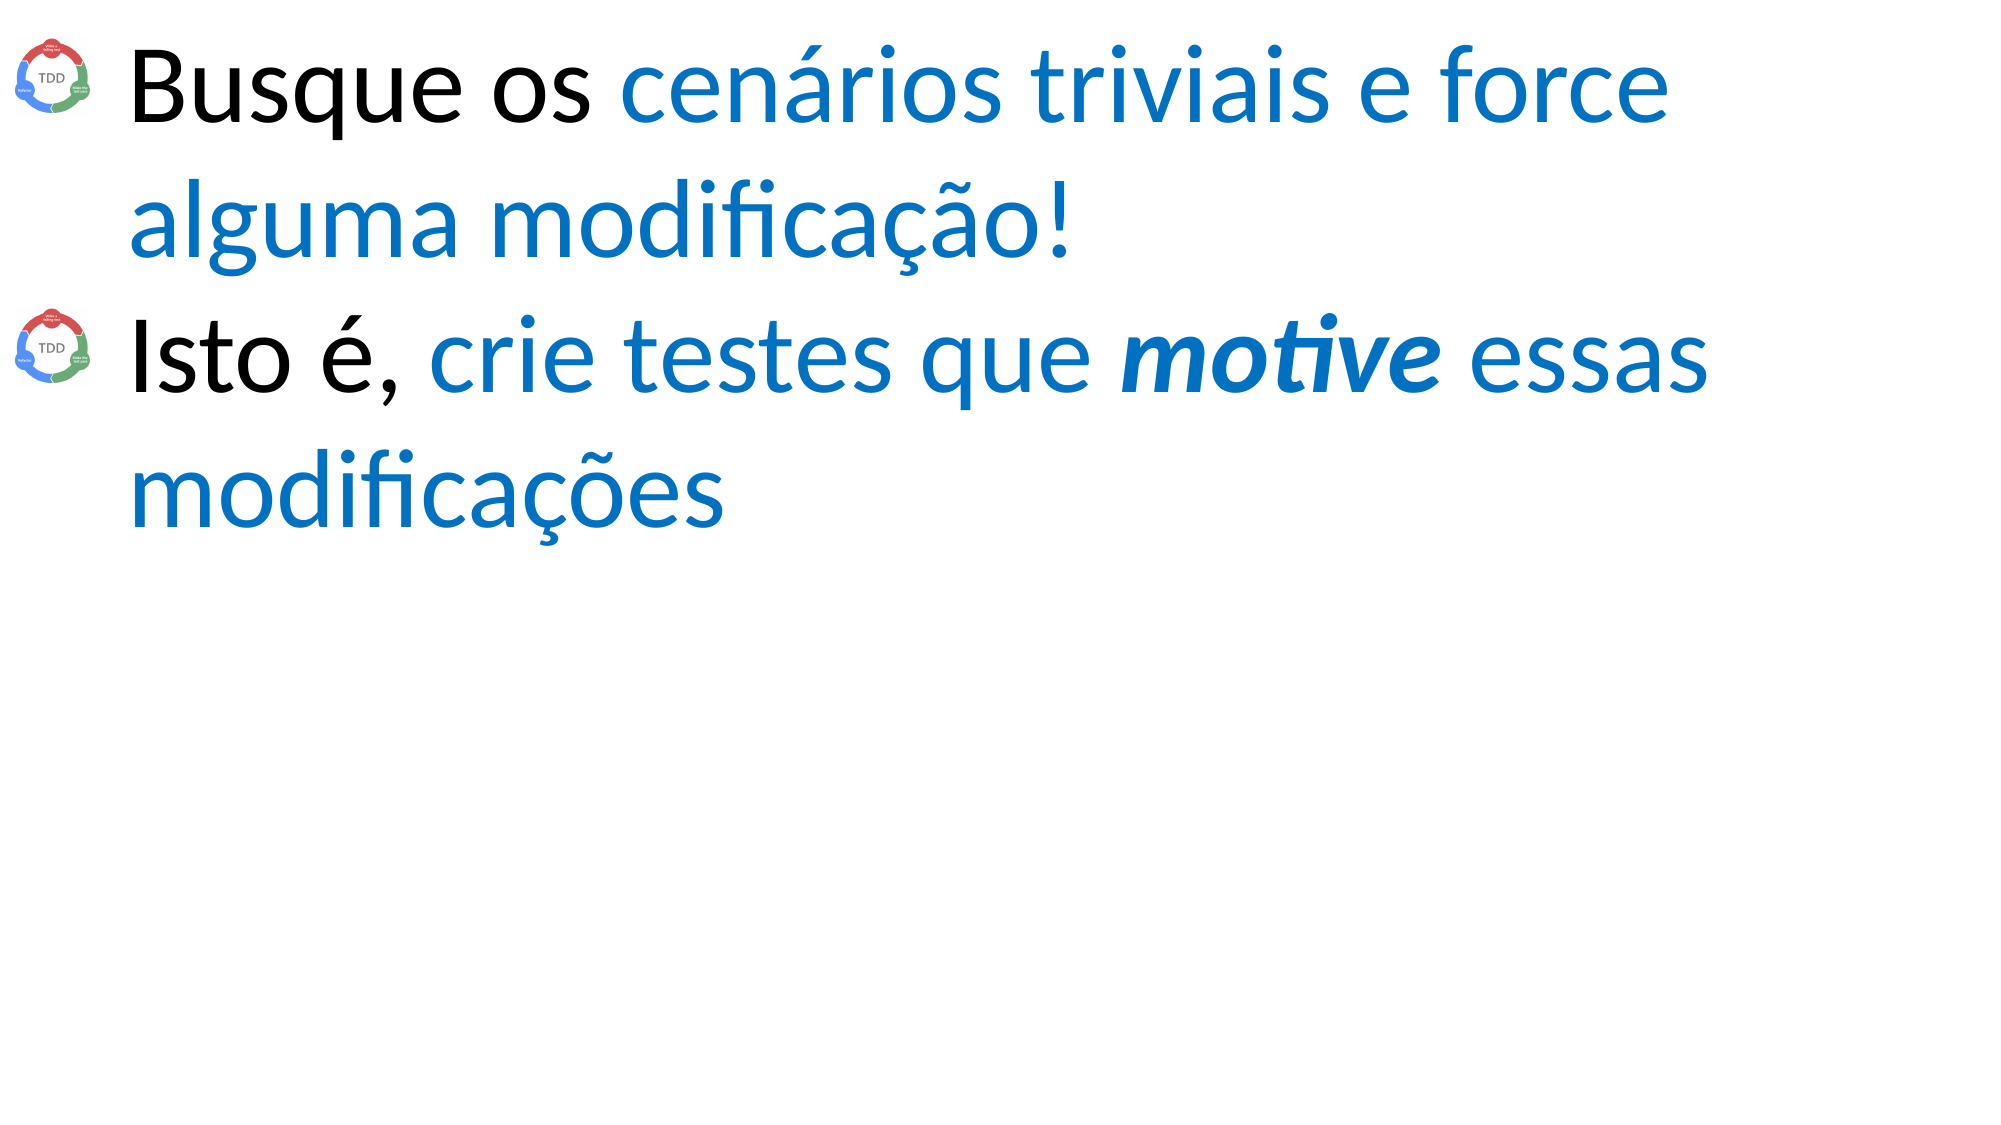

Busque os cenários triviais e force alguma modificação!
Isto é, crie testes que motive essas modificações